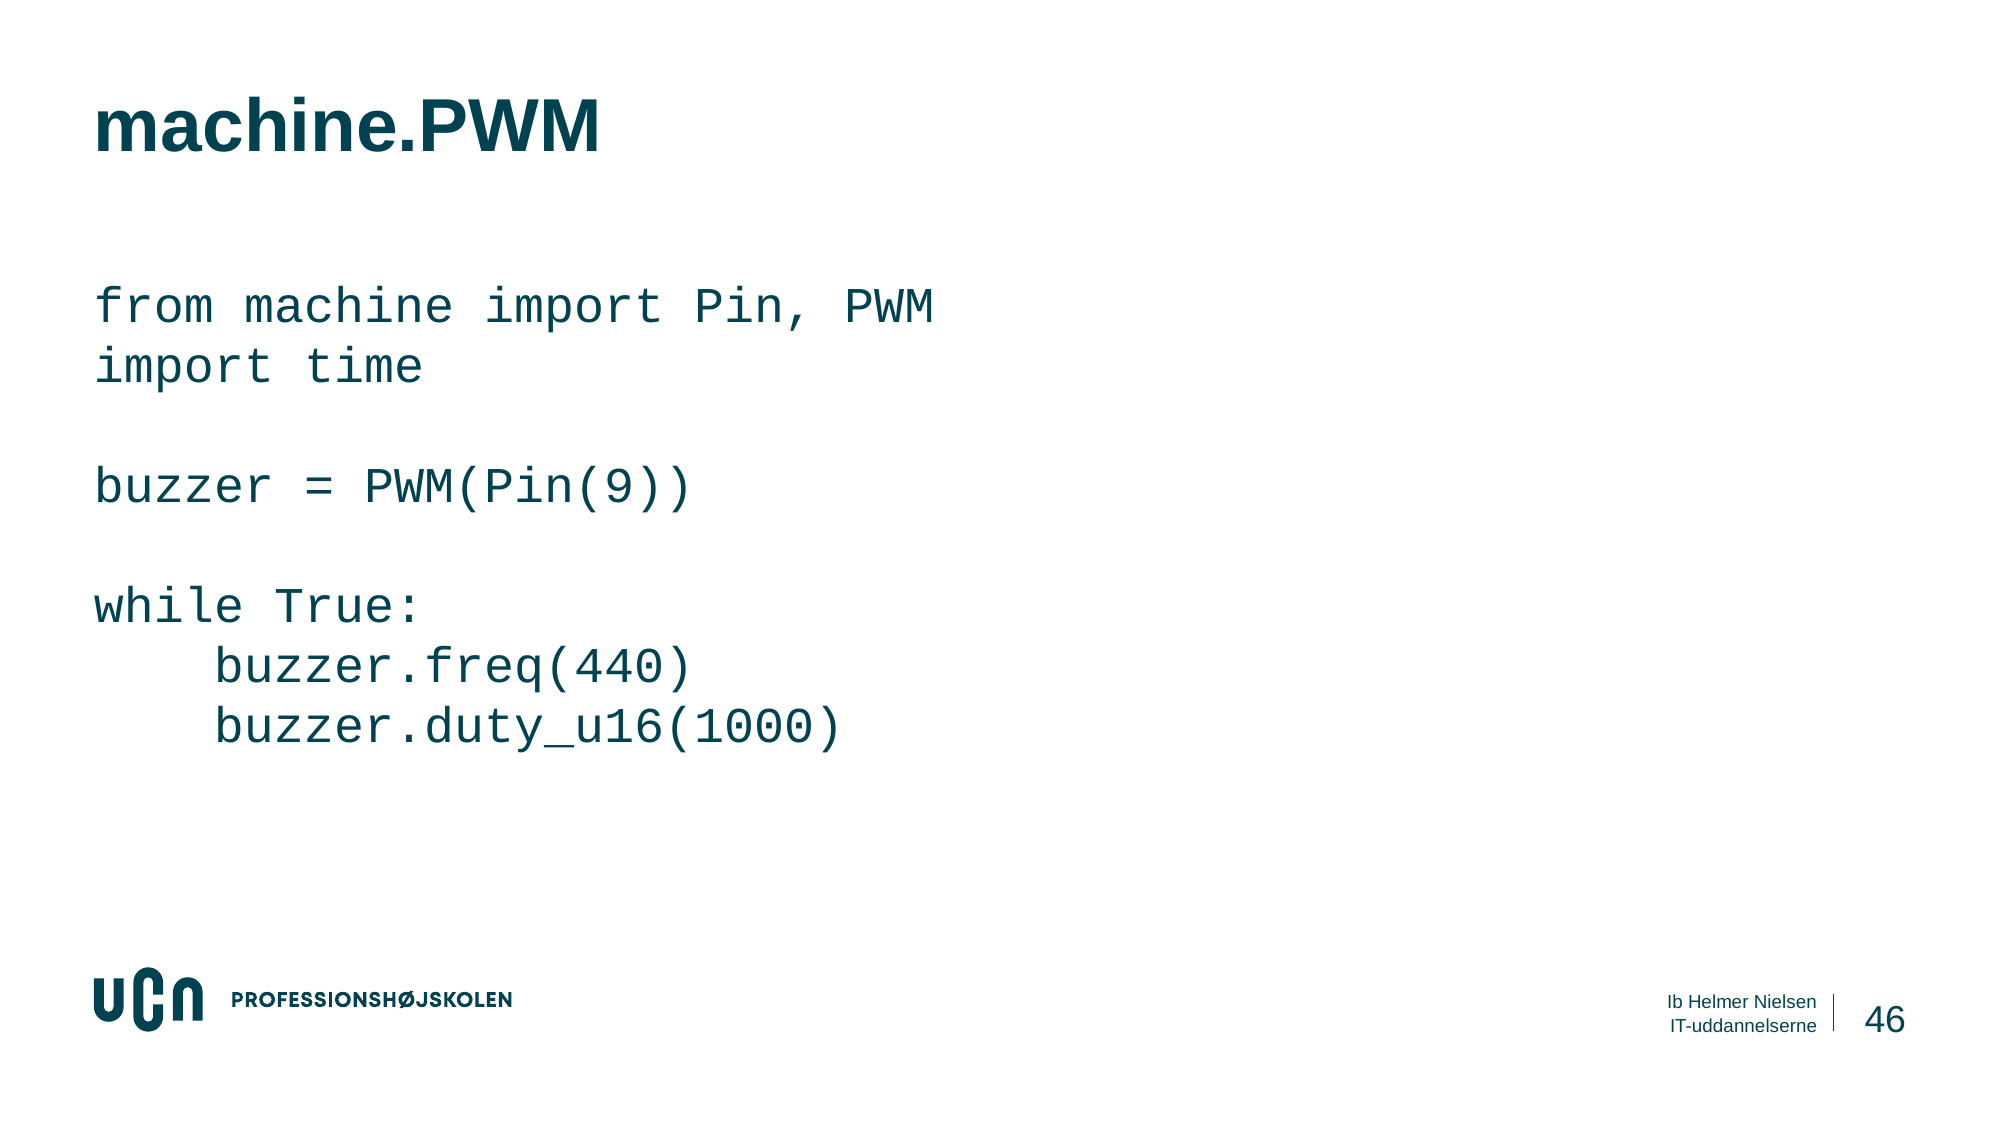

# machine.PWM
from machine import Pin, PWM
import time

buzzer = PWM(Pin(9))

while True:
    buzzer.freq(440)
    buzzer.duty_u16(1000)

46